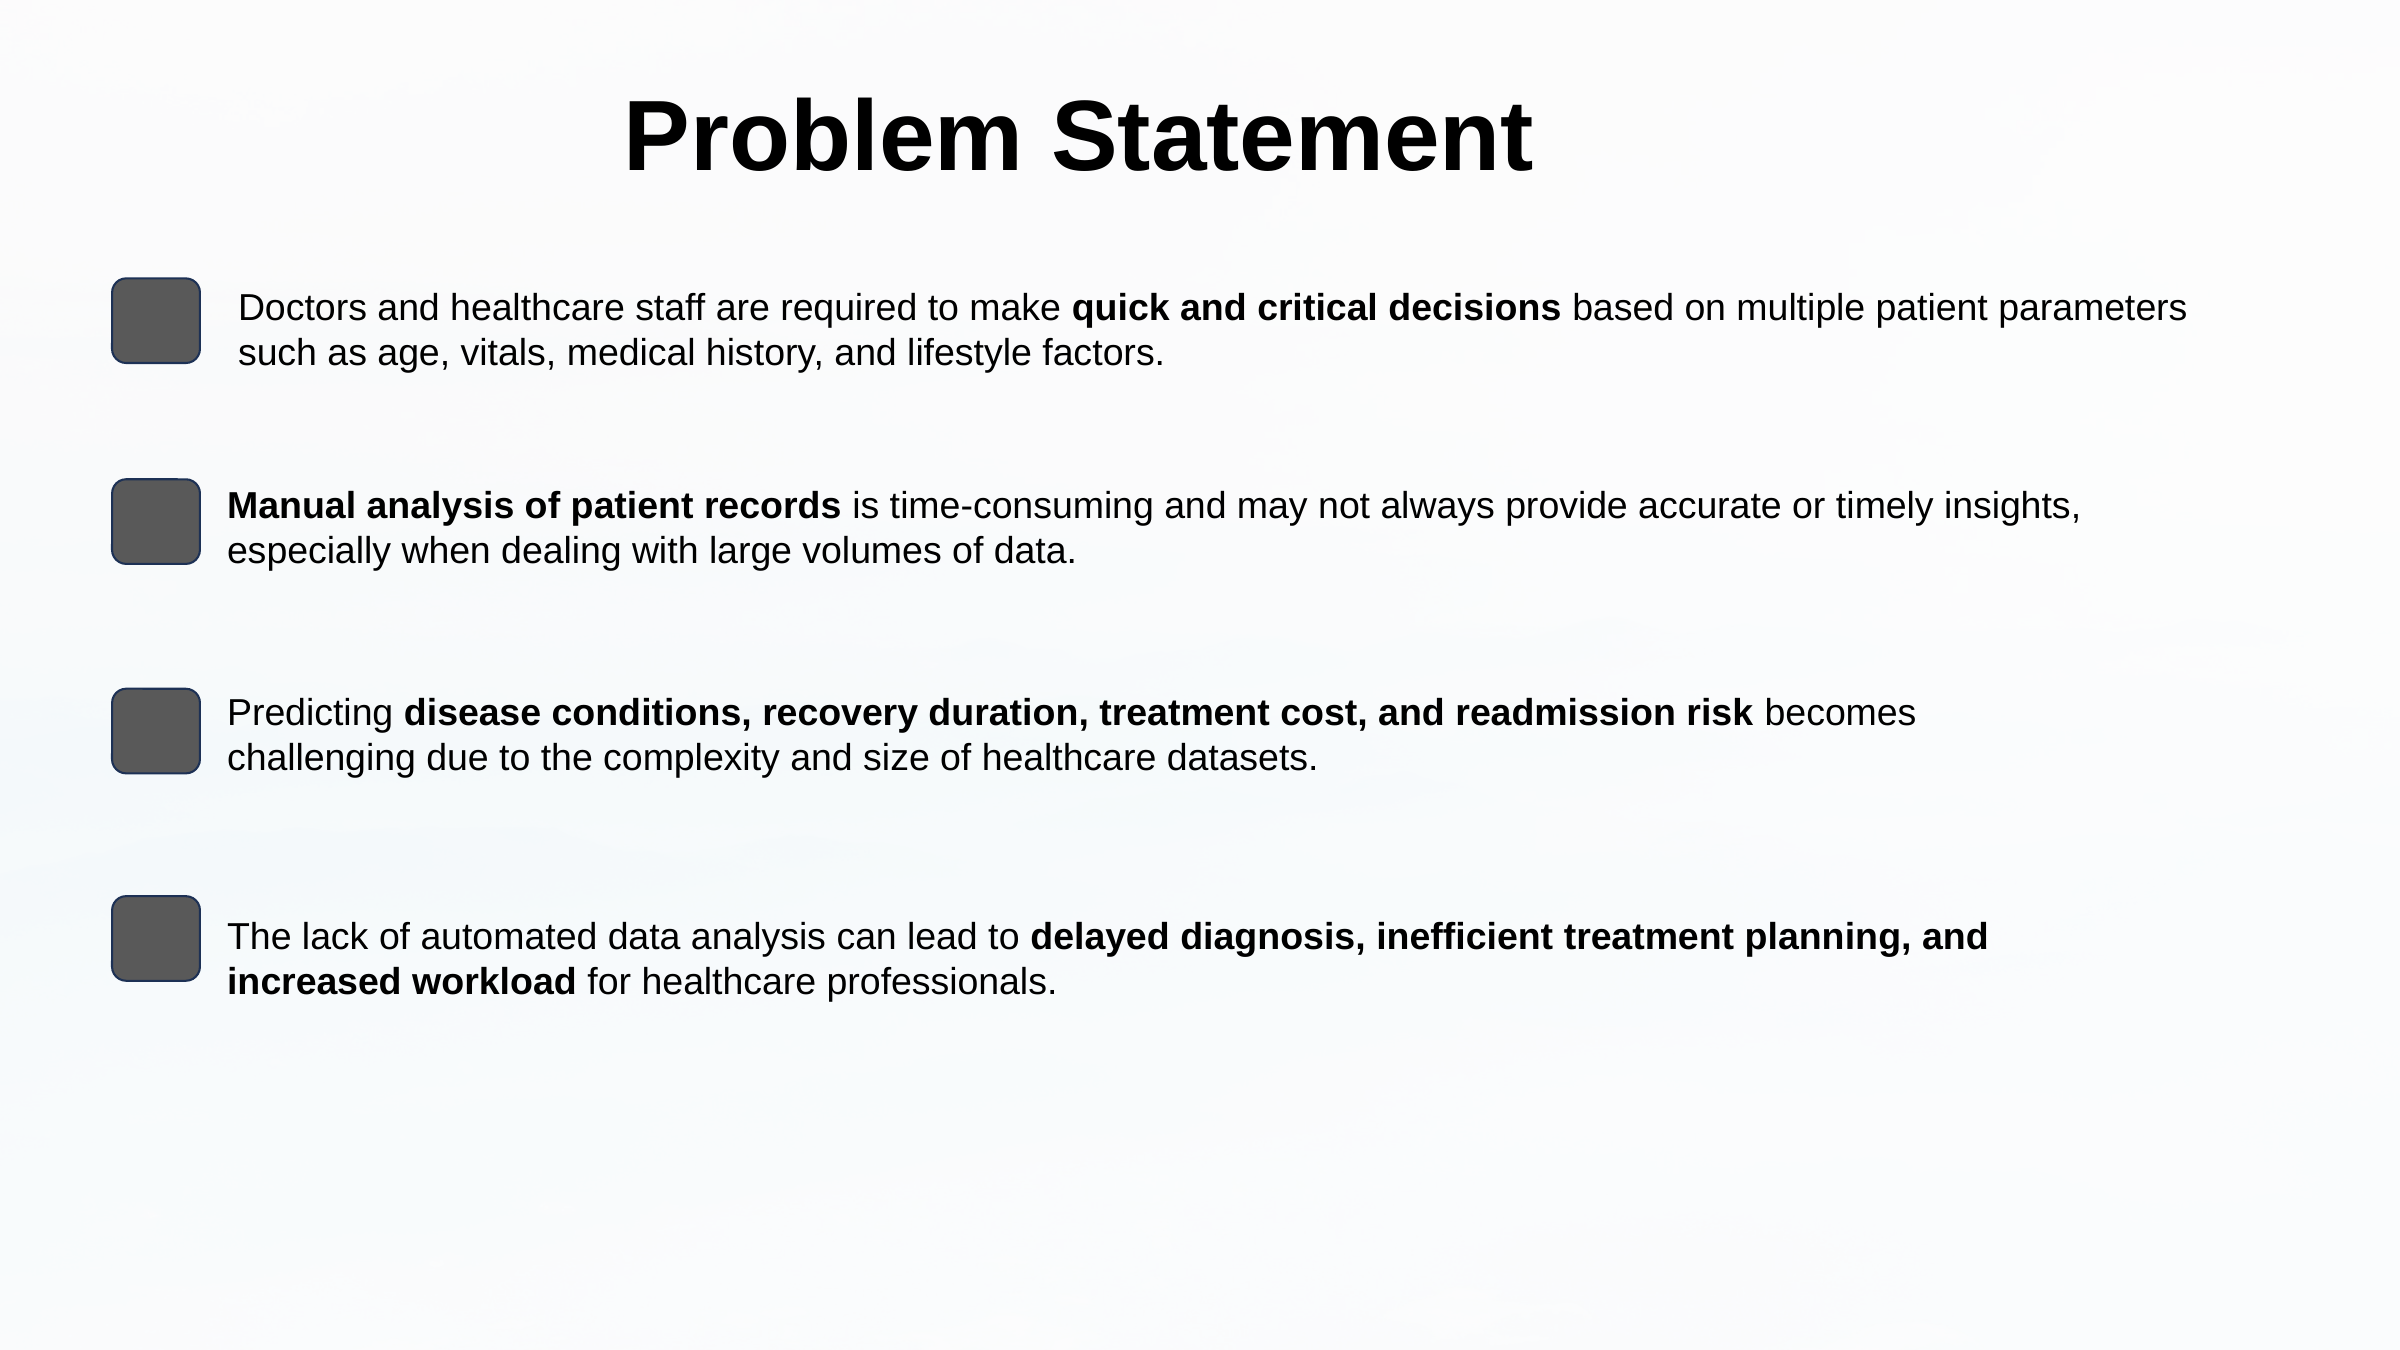

Problem Statement
Doctors and healthcare staff are required to make quick and critical decisions based on multiple patient parameters such as age, vitals, medical history, and lifestyle factors.

Manual analysis of patient records is time-consuming and may not always provide accurate or timely insights, especially when dealing with large volumes of data.

Predicting disease conditions, recovery duration, treatment cost, and readmission risk becomes challenging due to the complexity and size of healthcare datasets.

The lack of automated data analysis can lead to delayed diagnosis, inefficient treatment planning, and increased workload for healthcare professionals.